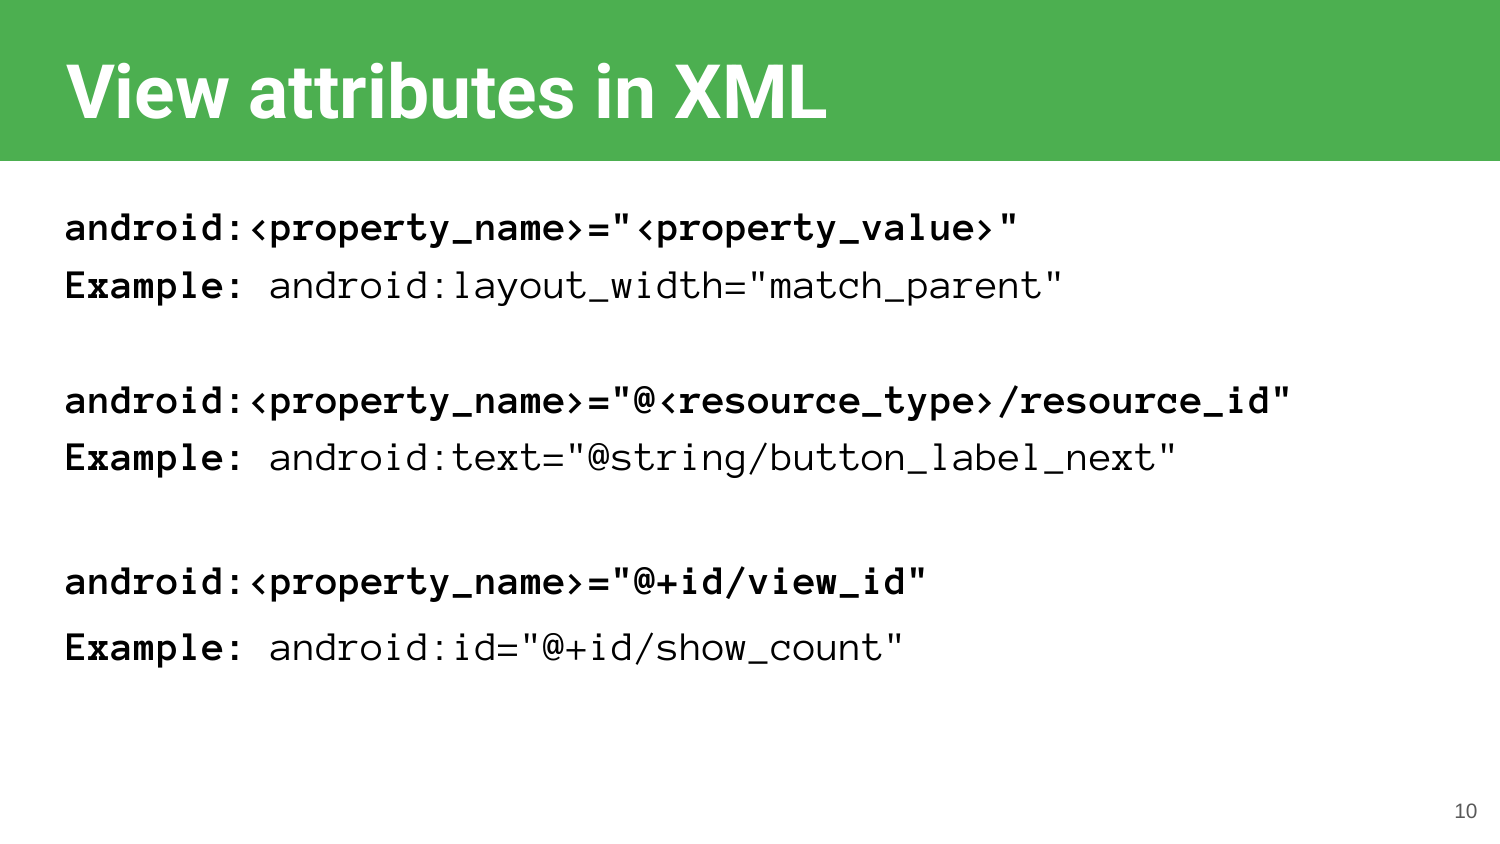

# View attributes in XML
android:<property_name>="<property_value>"
Example: android:layout_width="match_parent"

android:<property_name>="@<resource_type>/resource_id"
Example: android:text="@string/button_label_next"

android:<property_name>="@+id/view_id"
Example: android:id="@+id/show_count"

10